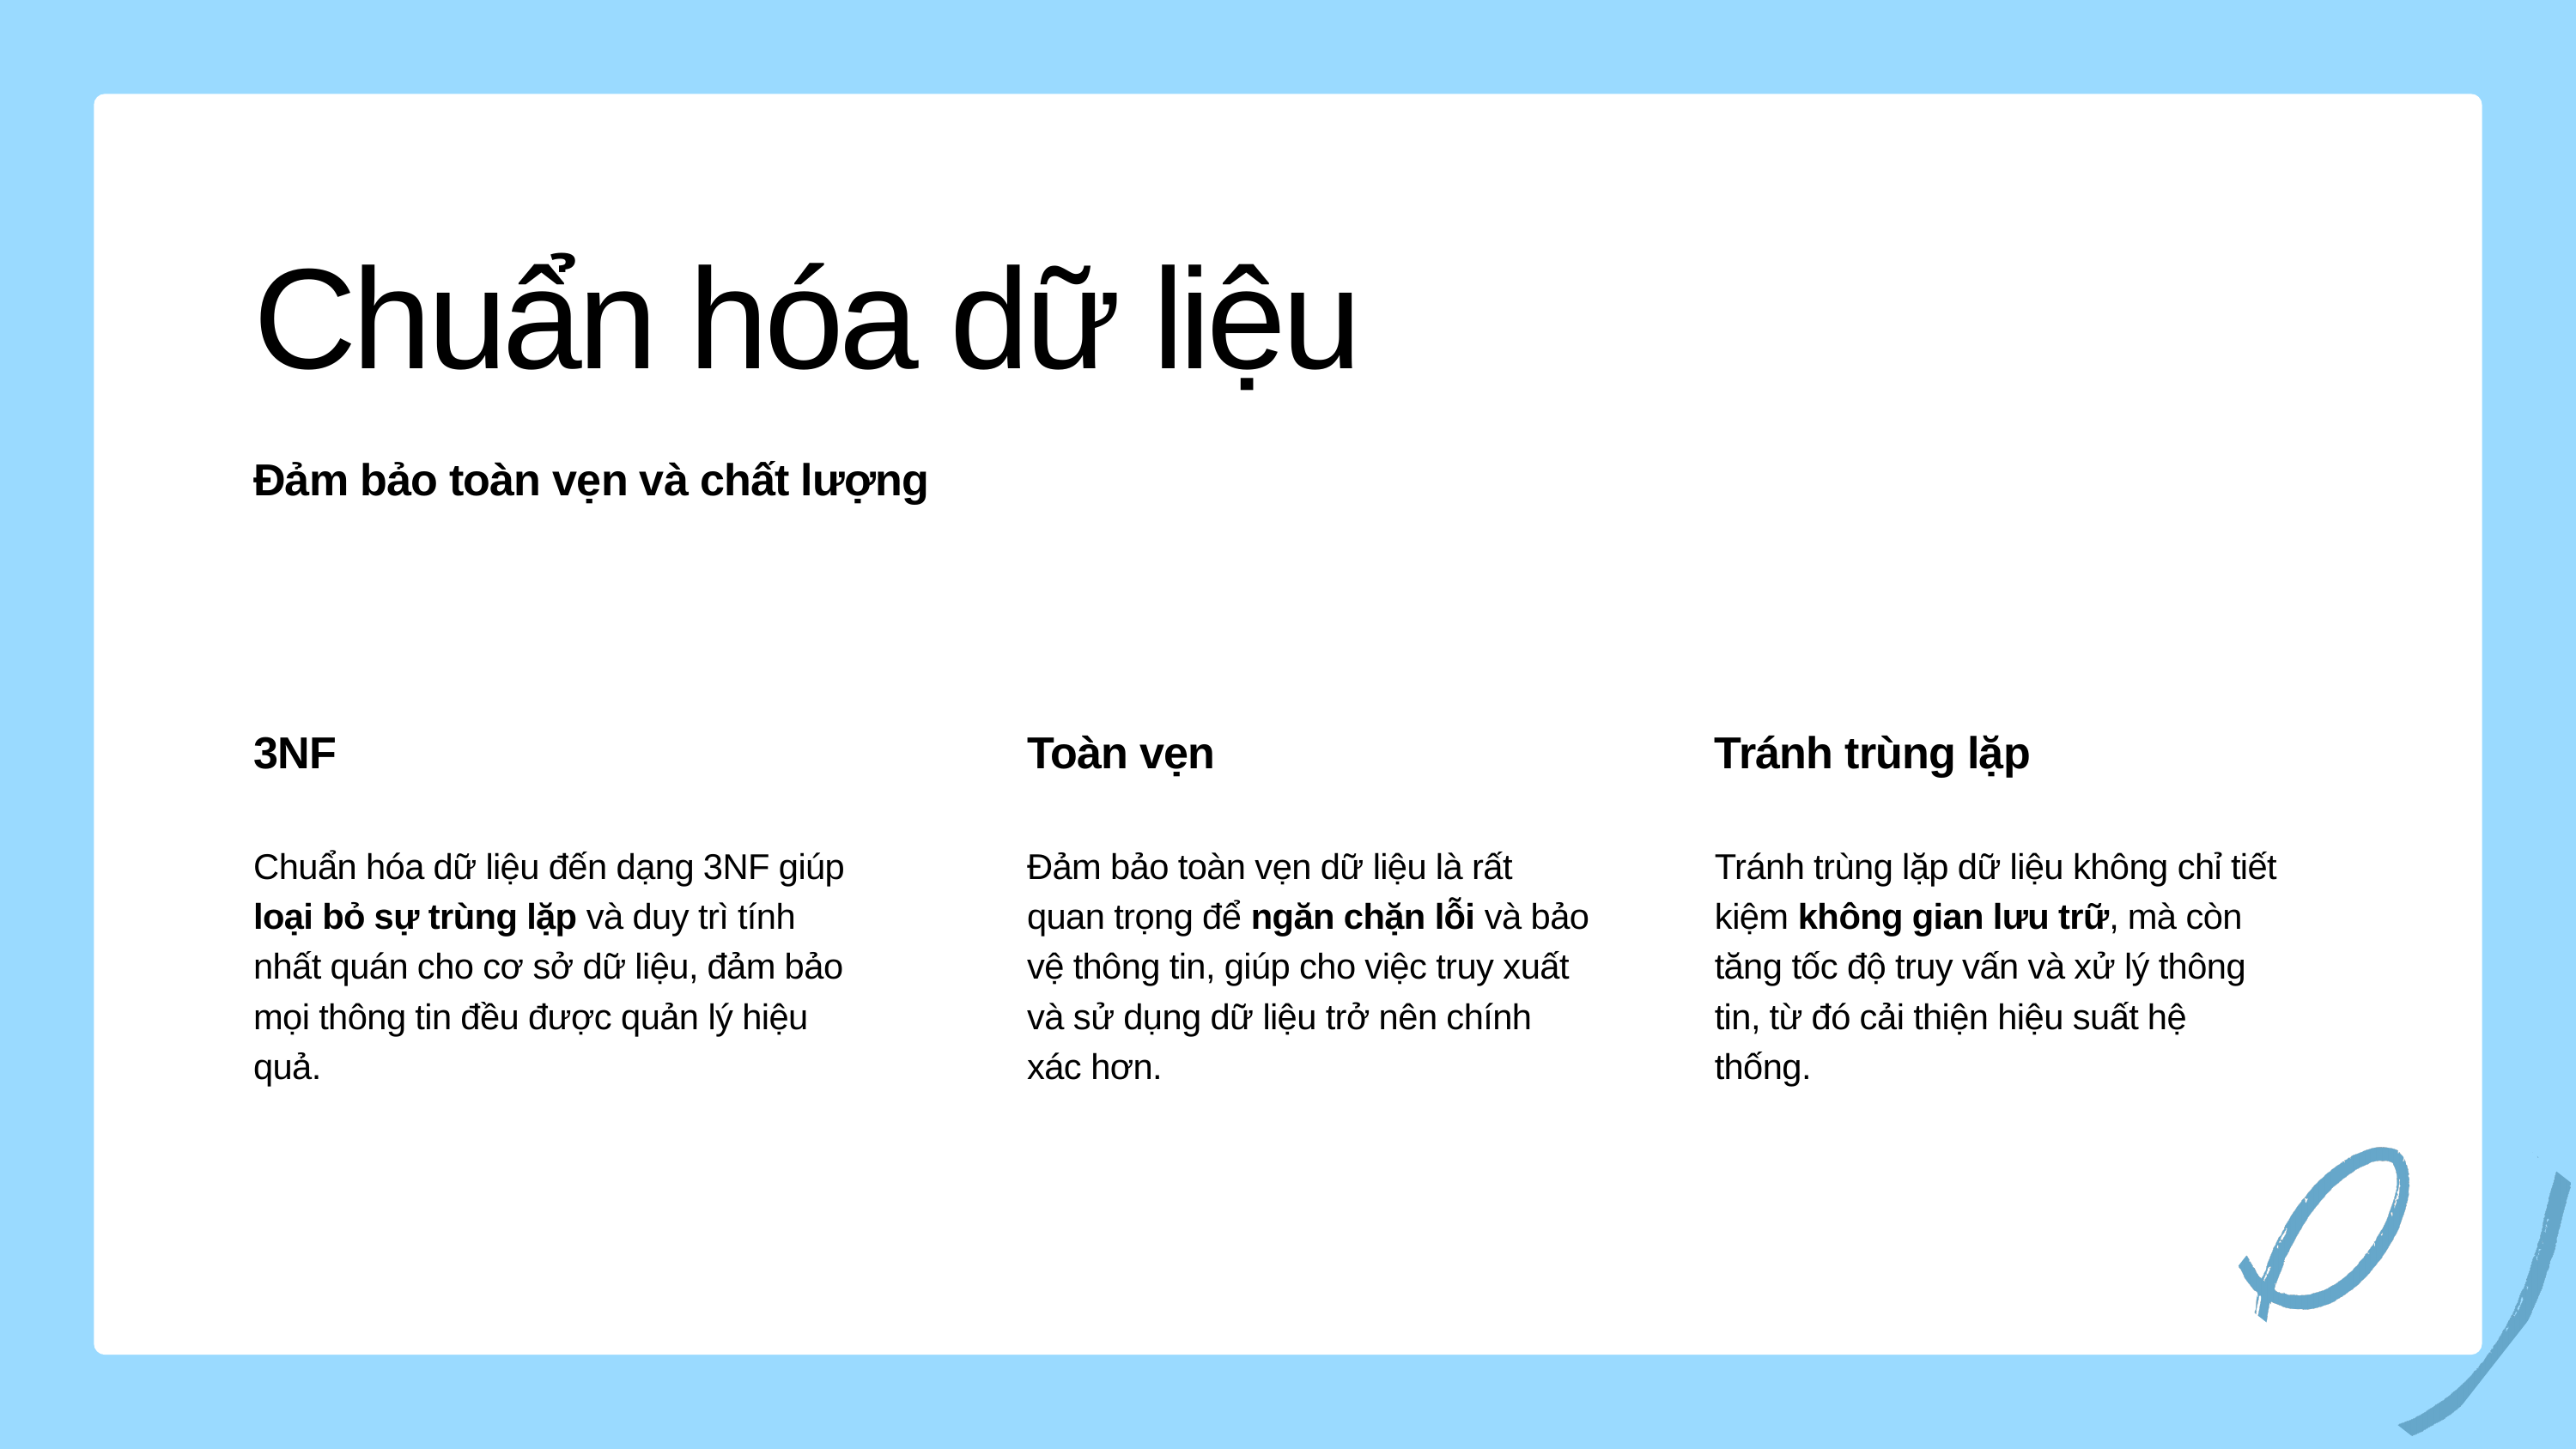

Chuẩn hóa dữ liệu
Đảm bảo toàn vẹn và chất lượng
3NF
Chuẩn hóa dữ liệu đến dạng 3NF giúp loại bỏ sự trùng lặp và duy trì tính nhất quán cho cơ sở dữ liệu, đảm bảo mọi thông tin đều được quản lý hiệu quả.
Toàn vẹn
Đảm bảo toàn vẹn dữ liệu là rất quan trọng để ngăn chặn lỗi và bảo vệ thông tin, giúp cho việc truy xuất và sử dụng dữ liệu trở nên chính xác hơn.
Tránh trùng lặp
Tránh trùng lặp dữ liệu không chỉ tiết kiệm không gian lưu trữ, mà còn tăng tốc độ truy vấn và xử lý thông tin, từ đó cải thiện hiệu suất hệ thống.

19